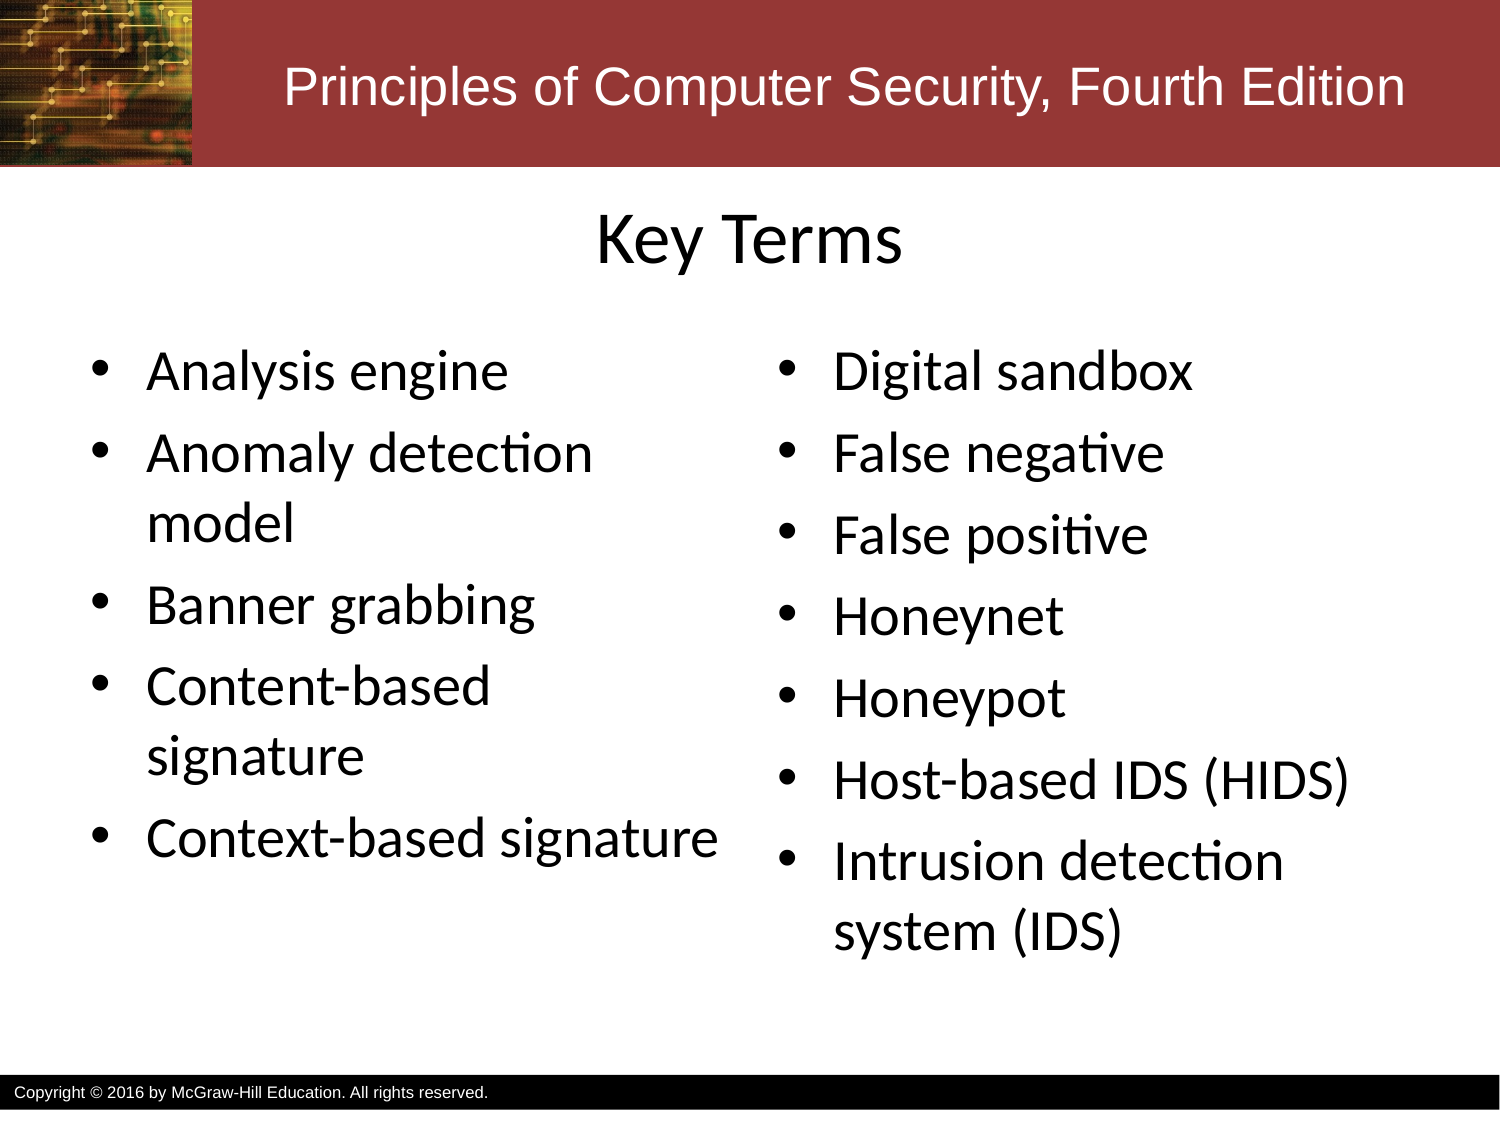

# Key Terms
Analysis engine
Anomaly detection model
Banner grabbing
Content-based signature
Context-based signature
Digital sandbox
False negative
False positive
Honeynet
Honeypot
Host-based IDS (HIDS)
Intrusion detection system (IDS)